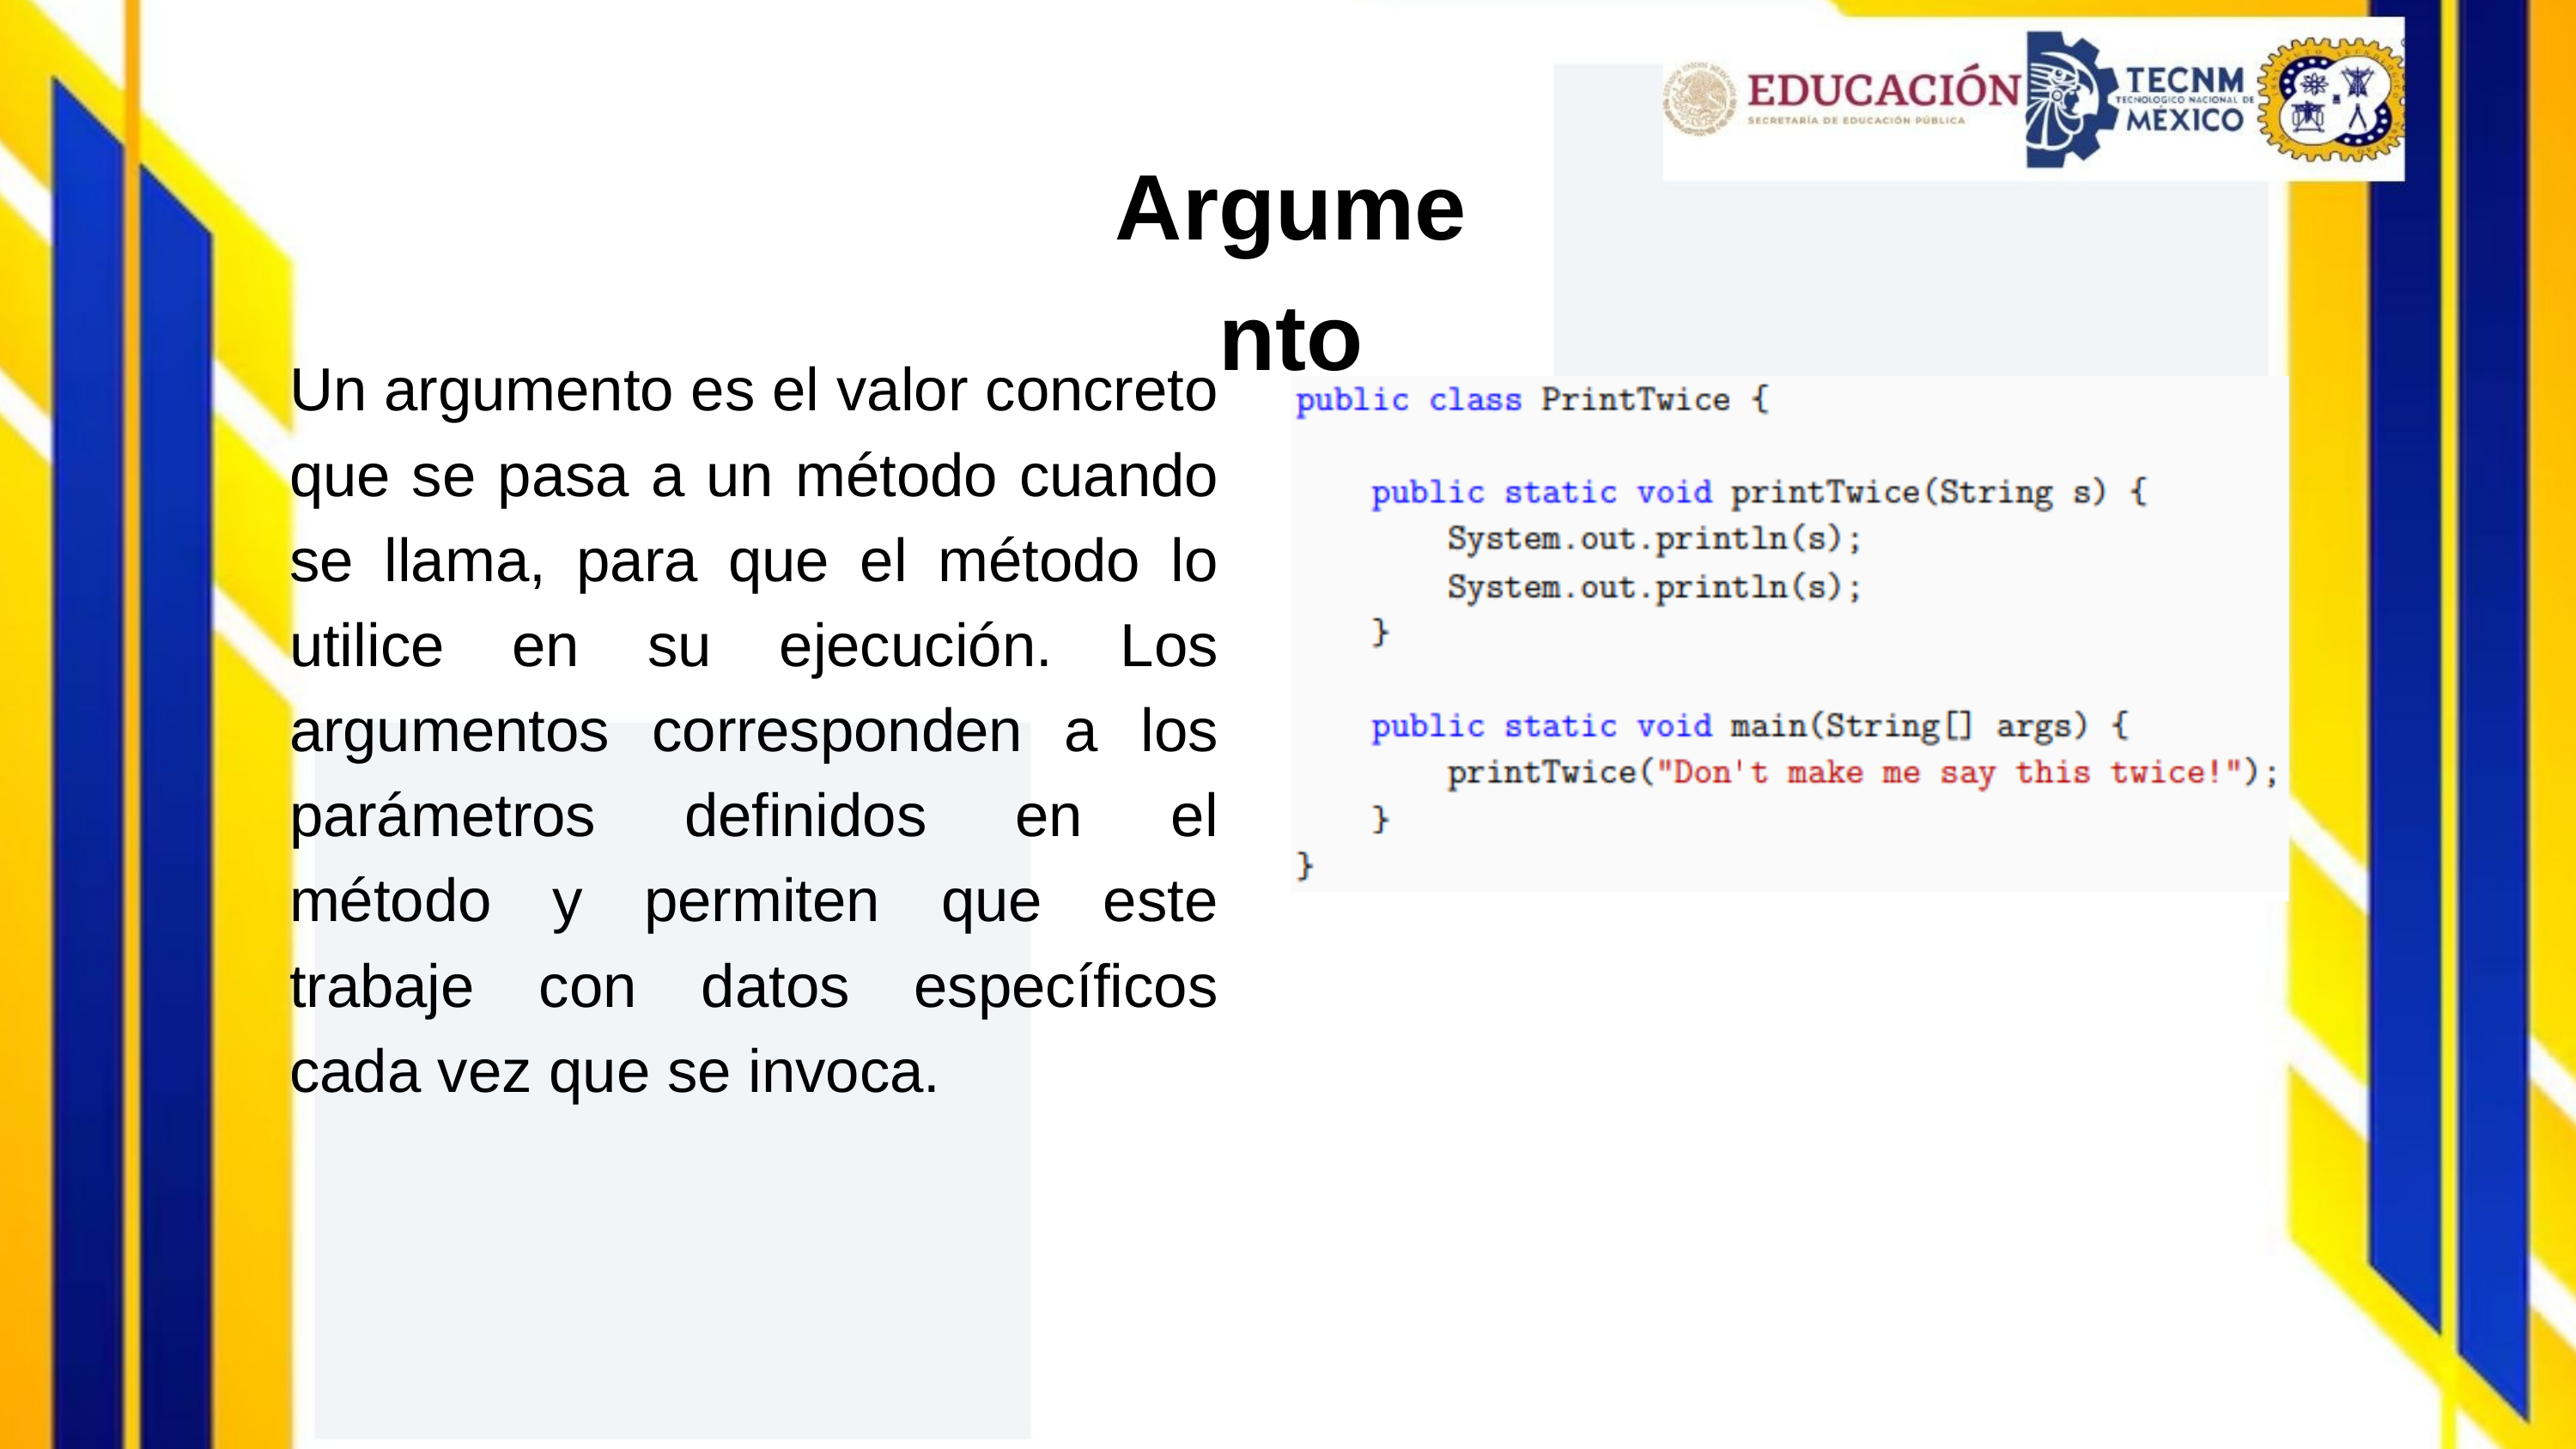

Argumento
Un argumento es el valor concreto que se pasa a un método cuando se llama, para que el método lo utilice en su ejecución. Los argumentos corresponden a los parámetros definidos en el método y permiten que este trabaje con datos específicos cada vez que se invoca.